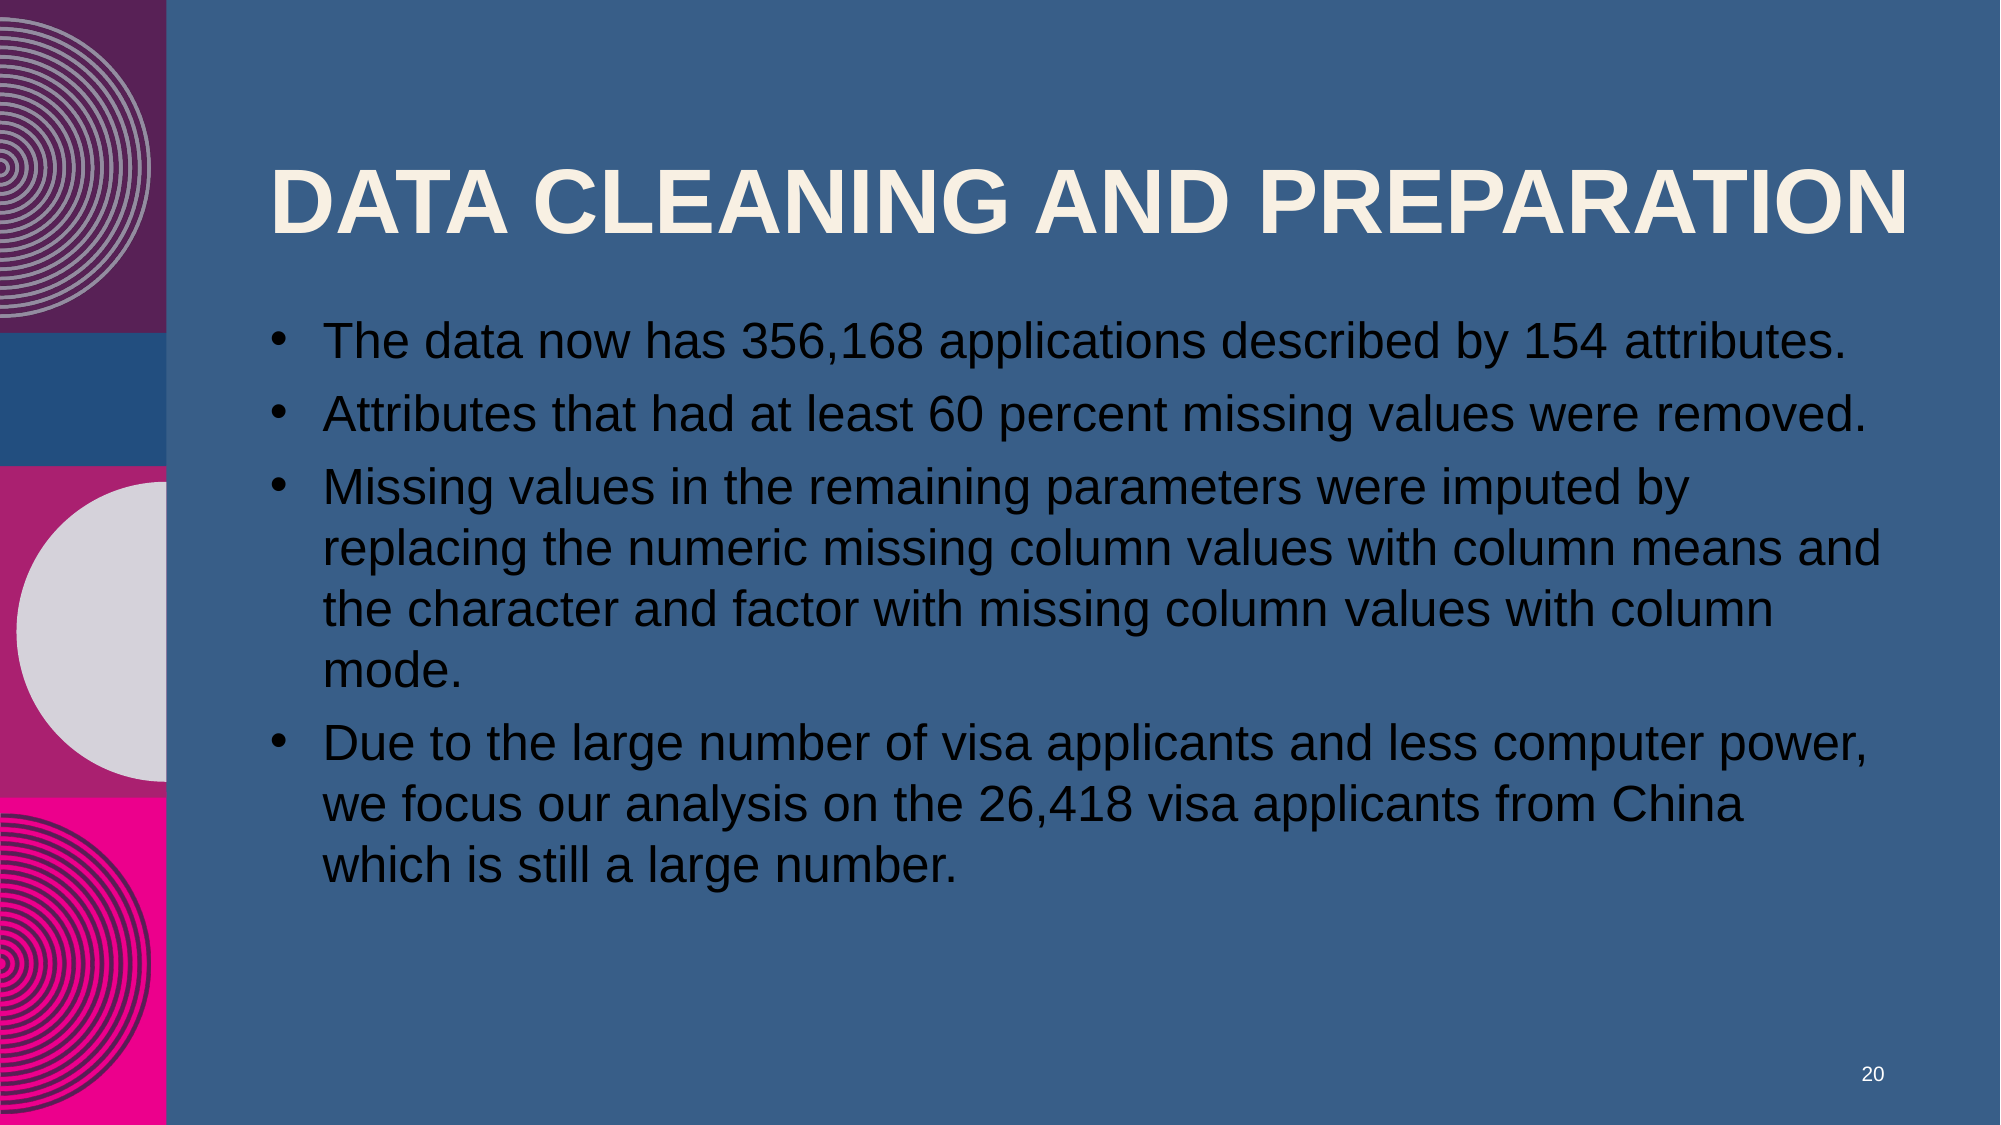

# Data cleaning and preparation
The data now has 356,168 applications described by 154 attributes.
Attributes that had at least 60 percent missing values were removed.
Missing values in the remaining parameters were imputed by replacing the numeric missing column values with column means and the character and factor with missing column values with column mode.
Due to the large number of visa applicants and less computer power, we focus our analysis on the 26,418 visa applicants from China which is still a large number.​
20